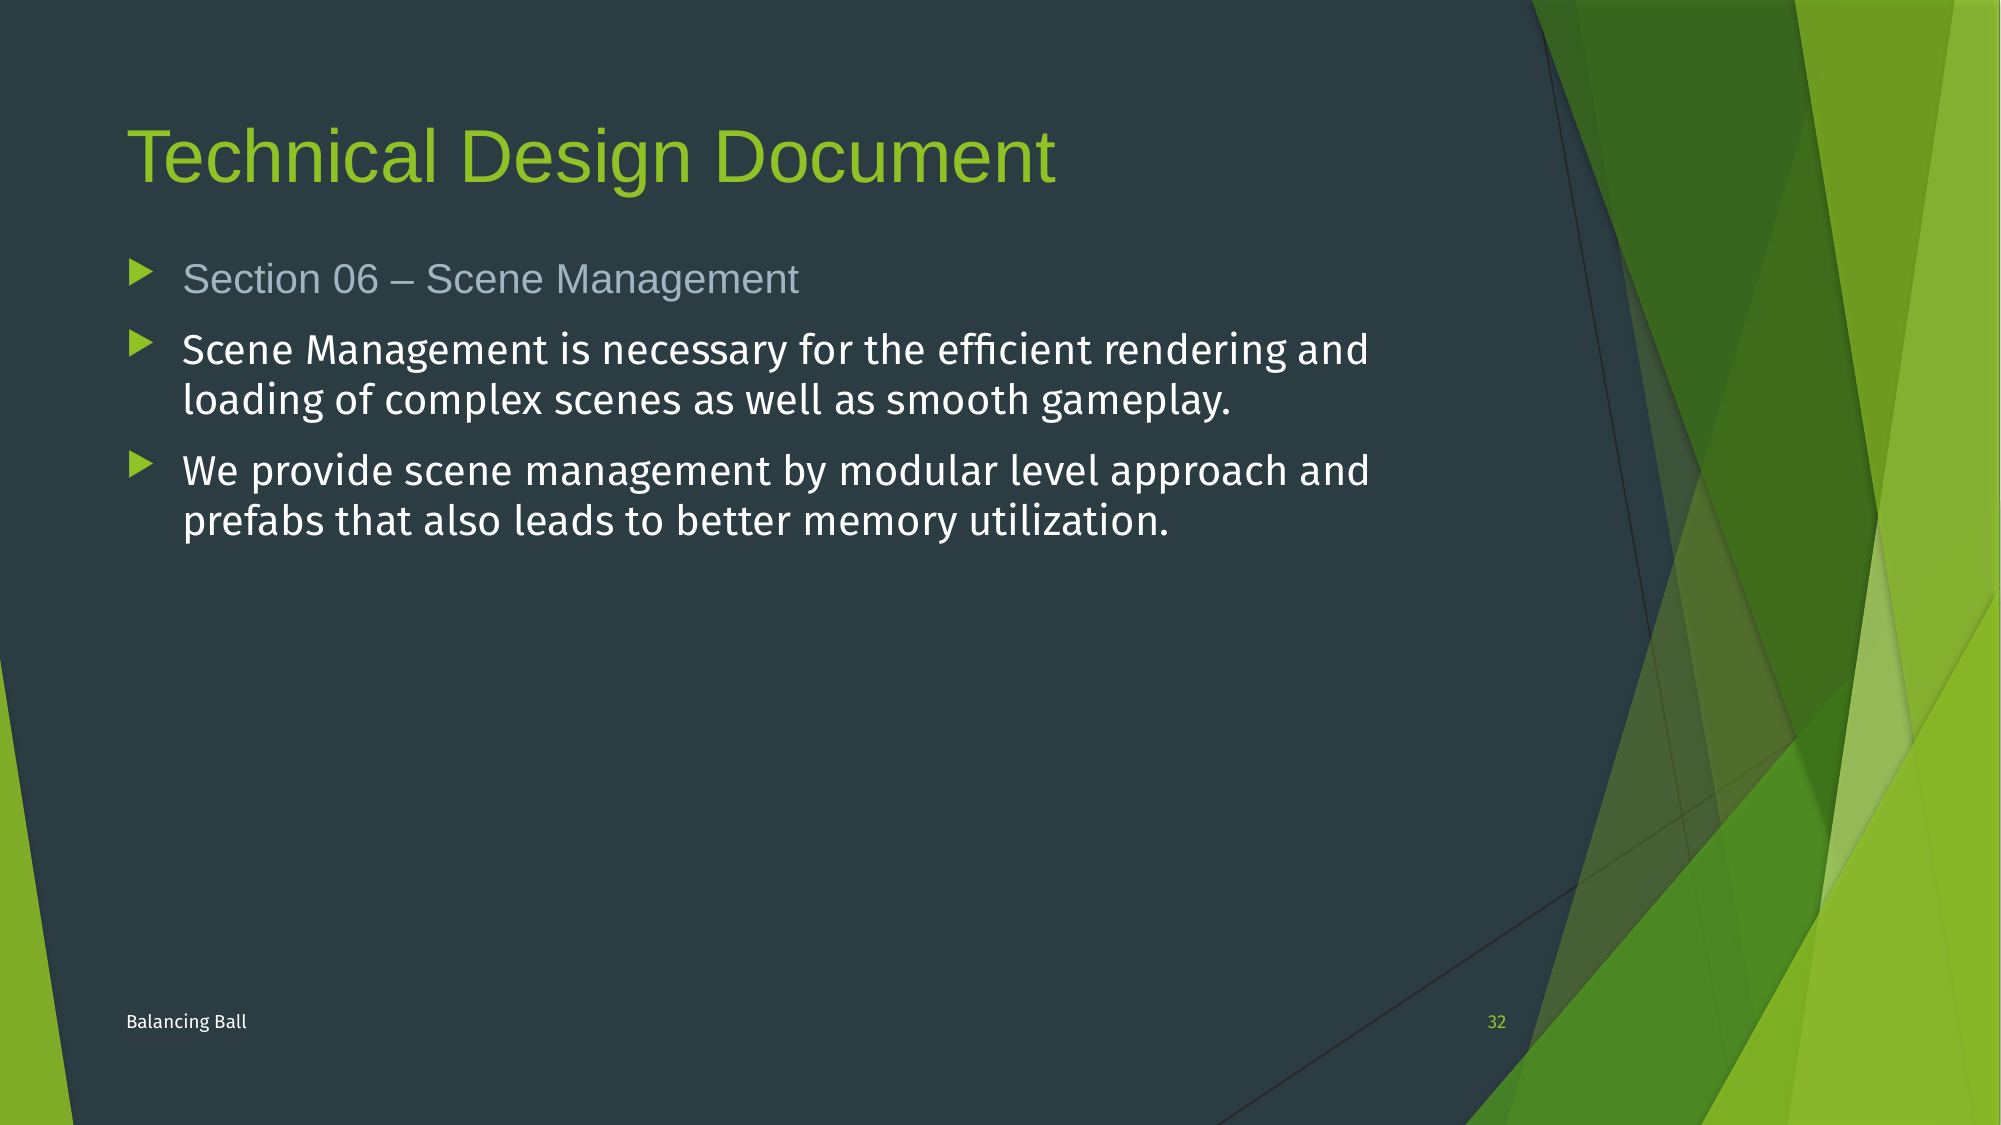

# Technical Design Document
Section 06 – Scene Management
Scene Management is necessary for the efficient rendering and loading of complex scenes as well as smooth gameplay.
We provide scene management by modular level approach and prefabs that also leads to better memory utilization.
Balancing Ball
32